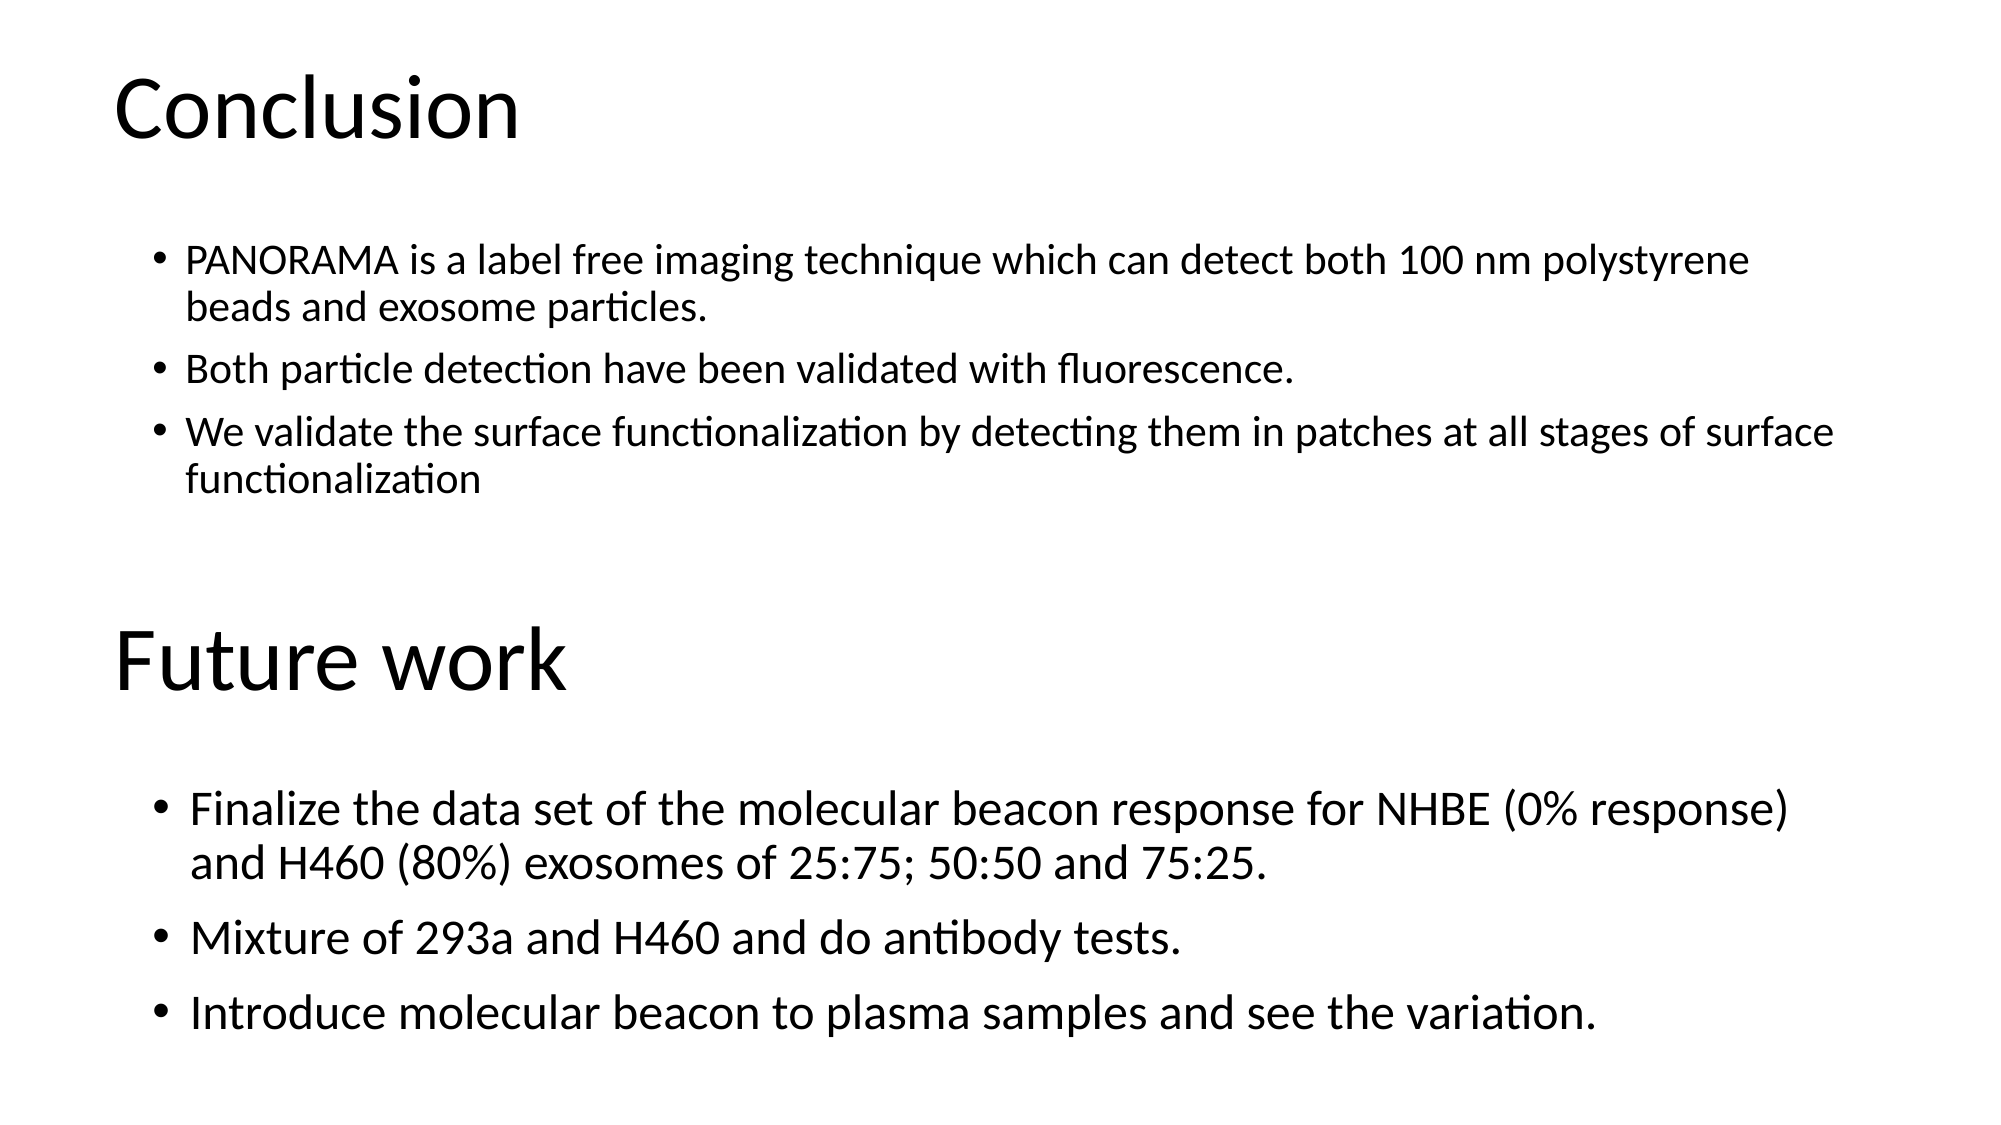

Conclusion
PANORAMA is a label free imaging technique which can detect both 100 nm polystyrene beads and exosome particles.
Both particle detection have been validated with fluorescence.
We validate the surface functionalization by detecting them in patches at all stages of surface functionalization

# Future work
Finalize the data set of the molecular beacon response for NHBE (0% response) and H460 (80%) exosomes of 25:75; 50:50 and 75:25.
Mixture of 293a and H460 and do antibody tests.
Introduce molecular beacon to plasma samples and see the variation.